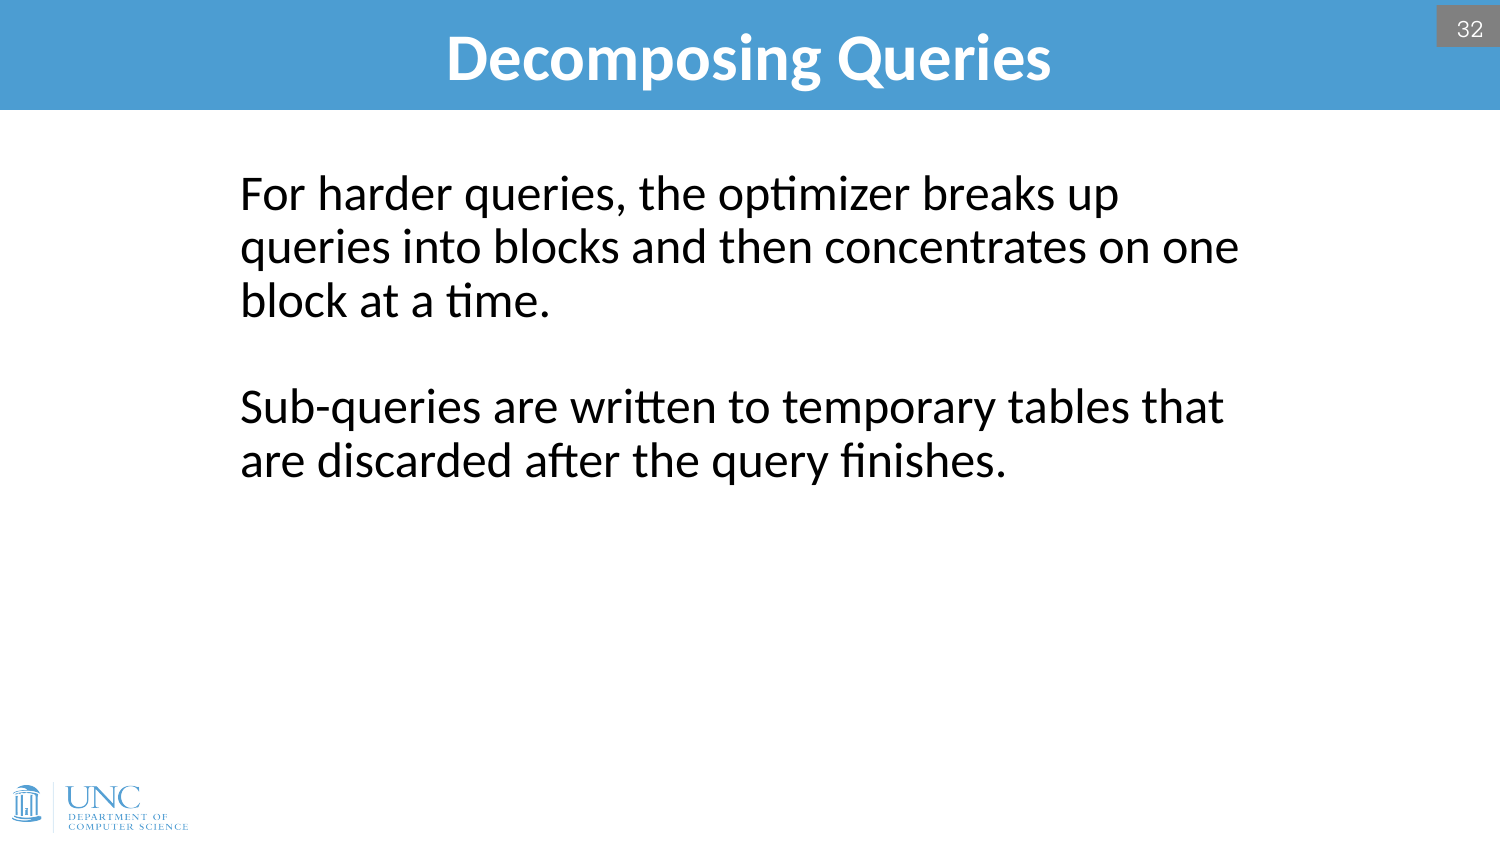

# Decomposing Queries
32
For harder queries, the optimizer breaks up queries into blocks and then concentrates on one block at a time.

Sub-queries are written to temporary tables that are discarded after the query finishes.